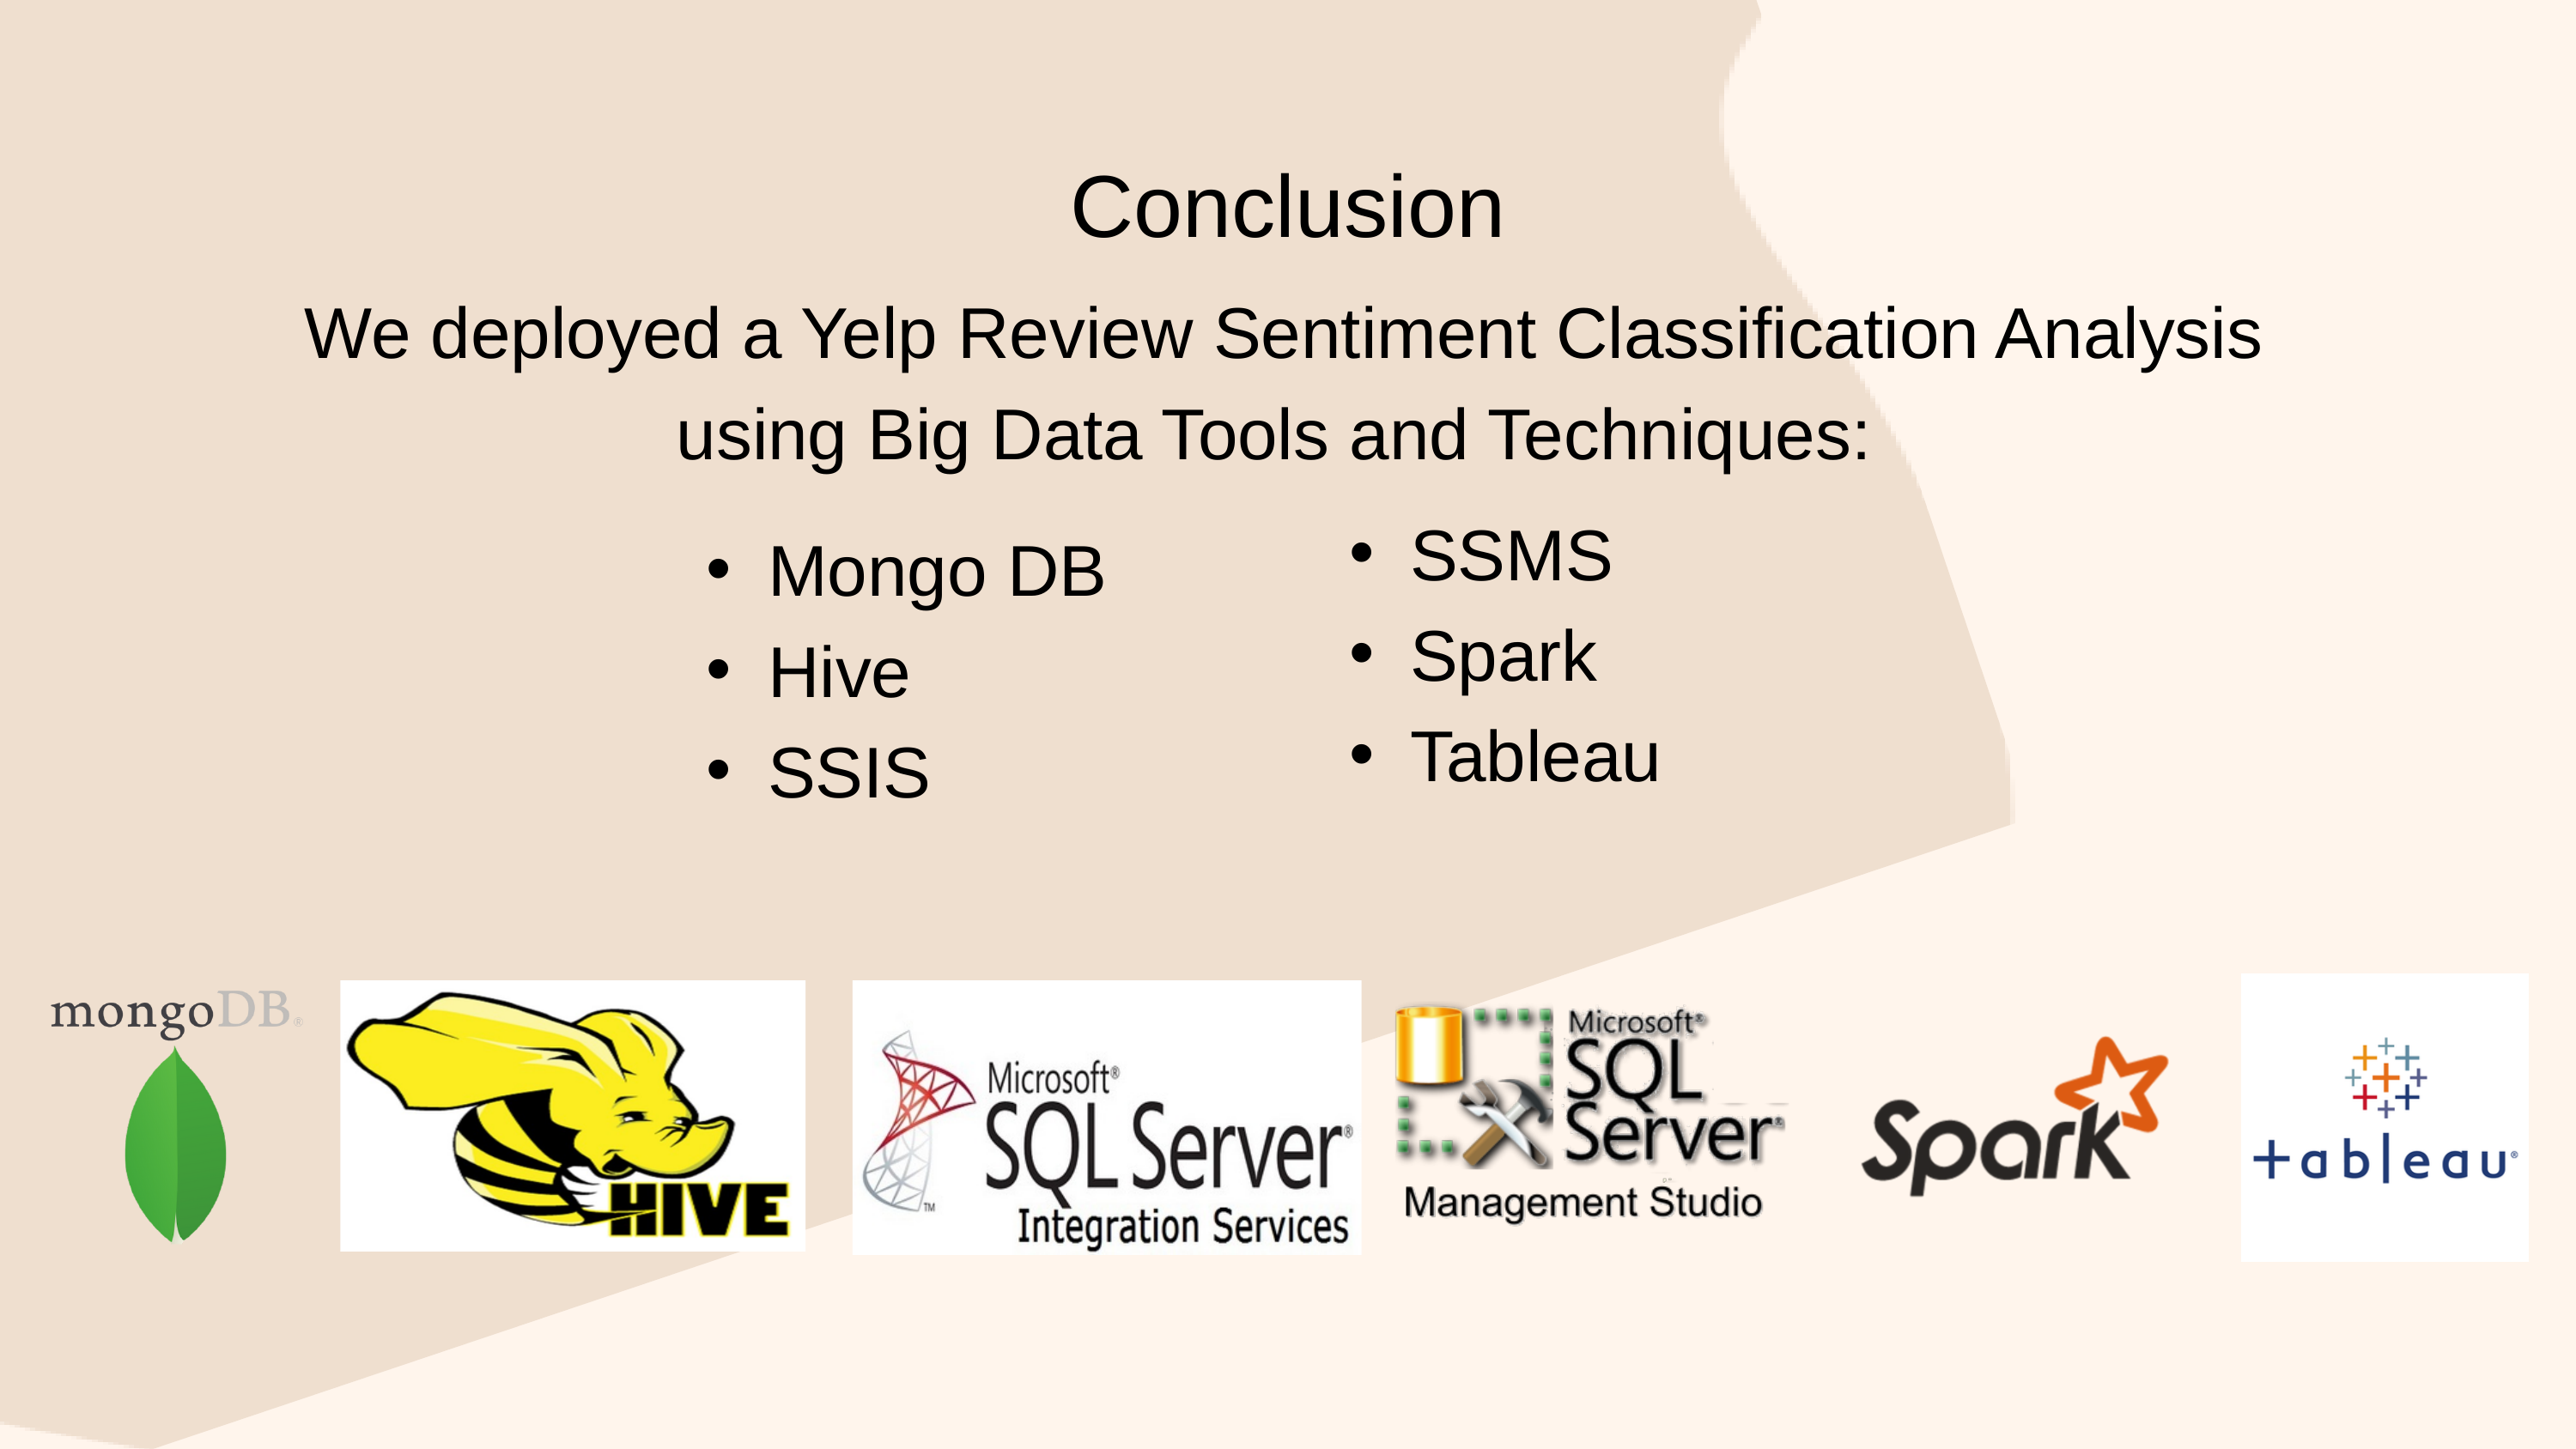

Conclusion
We deployed a Yelp Review Sentiment Classification Analysis using Big Data Tools and Techniques:
SSMS
Spark
Tableau

Mongo DB
Hive
SSIS